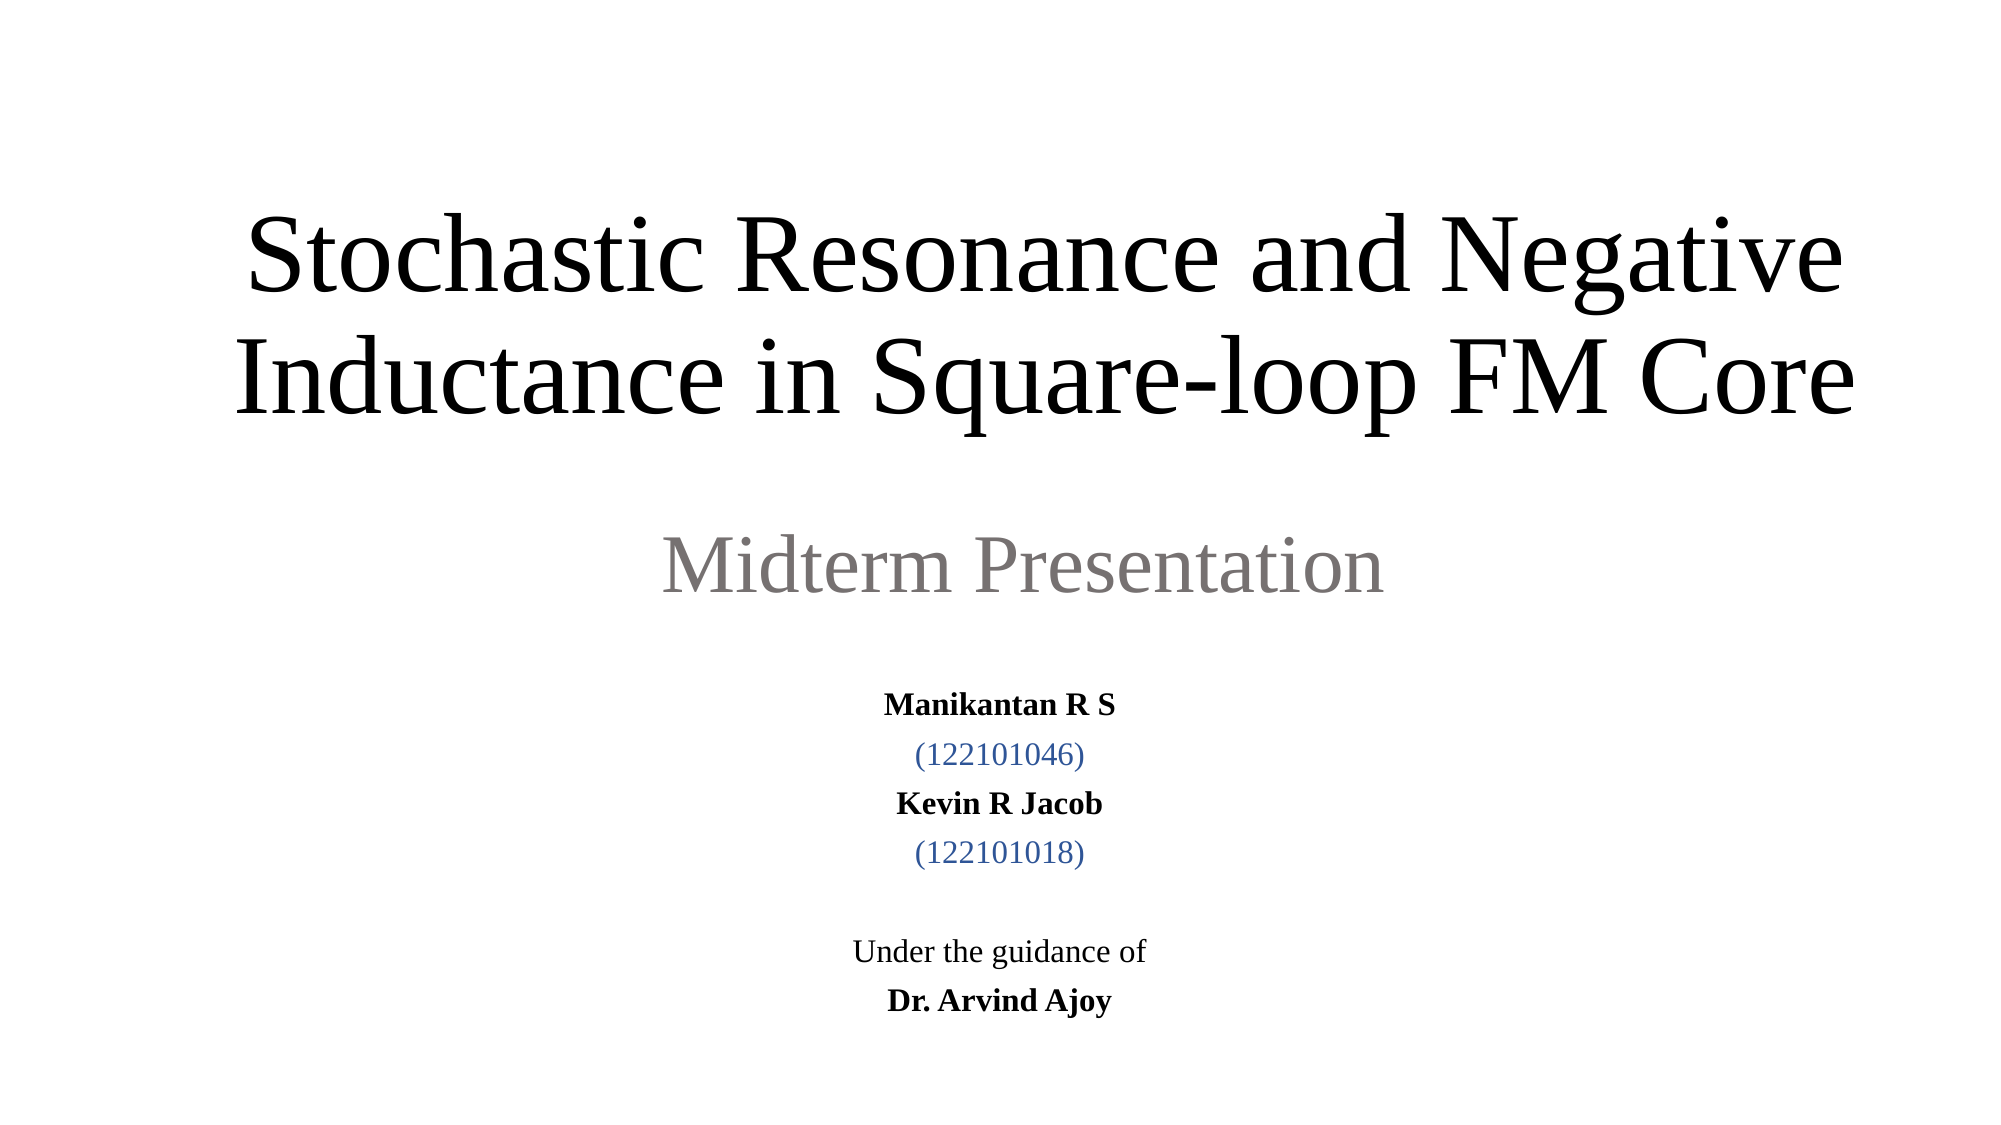

Stochastic Resonance and Negative Inductance in Square-loop FM Core
# Midterm Presentation
Manikantan R S
(122101046)
Kevin R Jacob
(122101018)

Under the guidance of
Dr. Arvind Ajoy